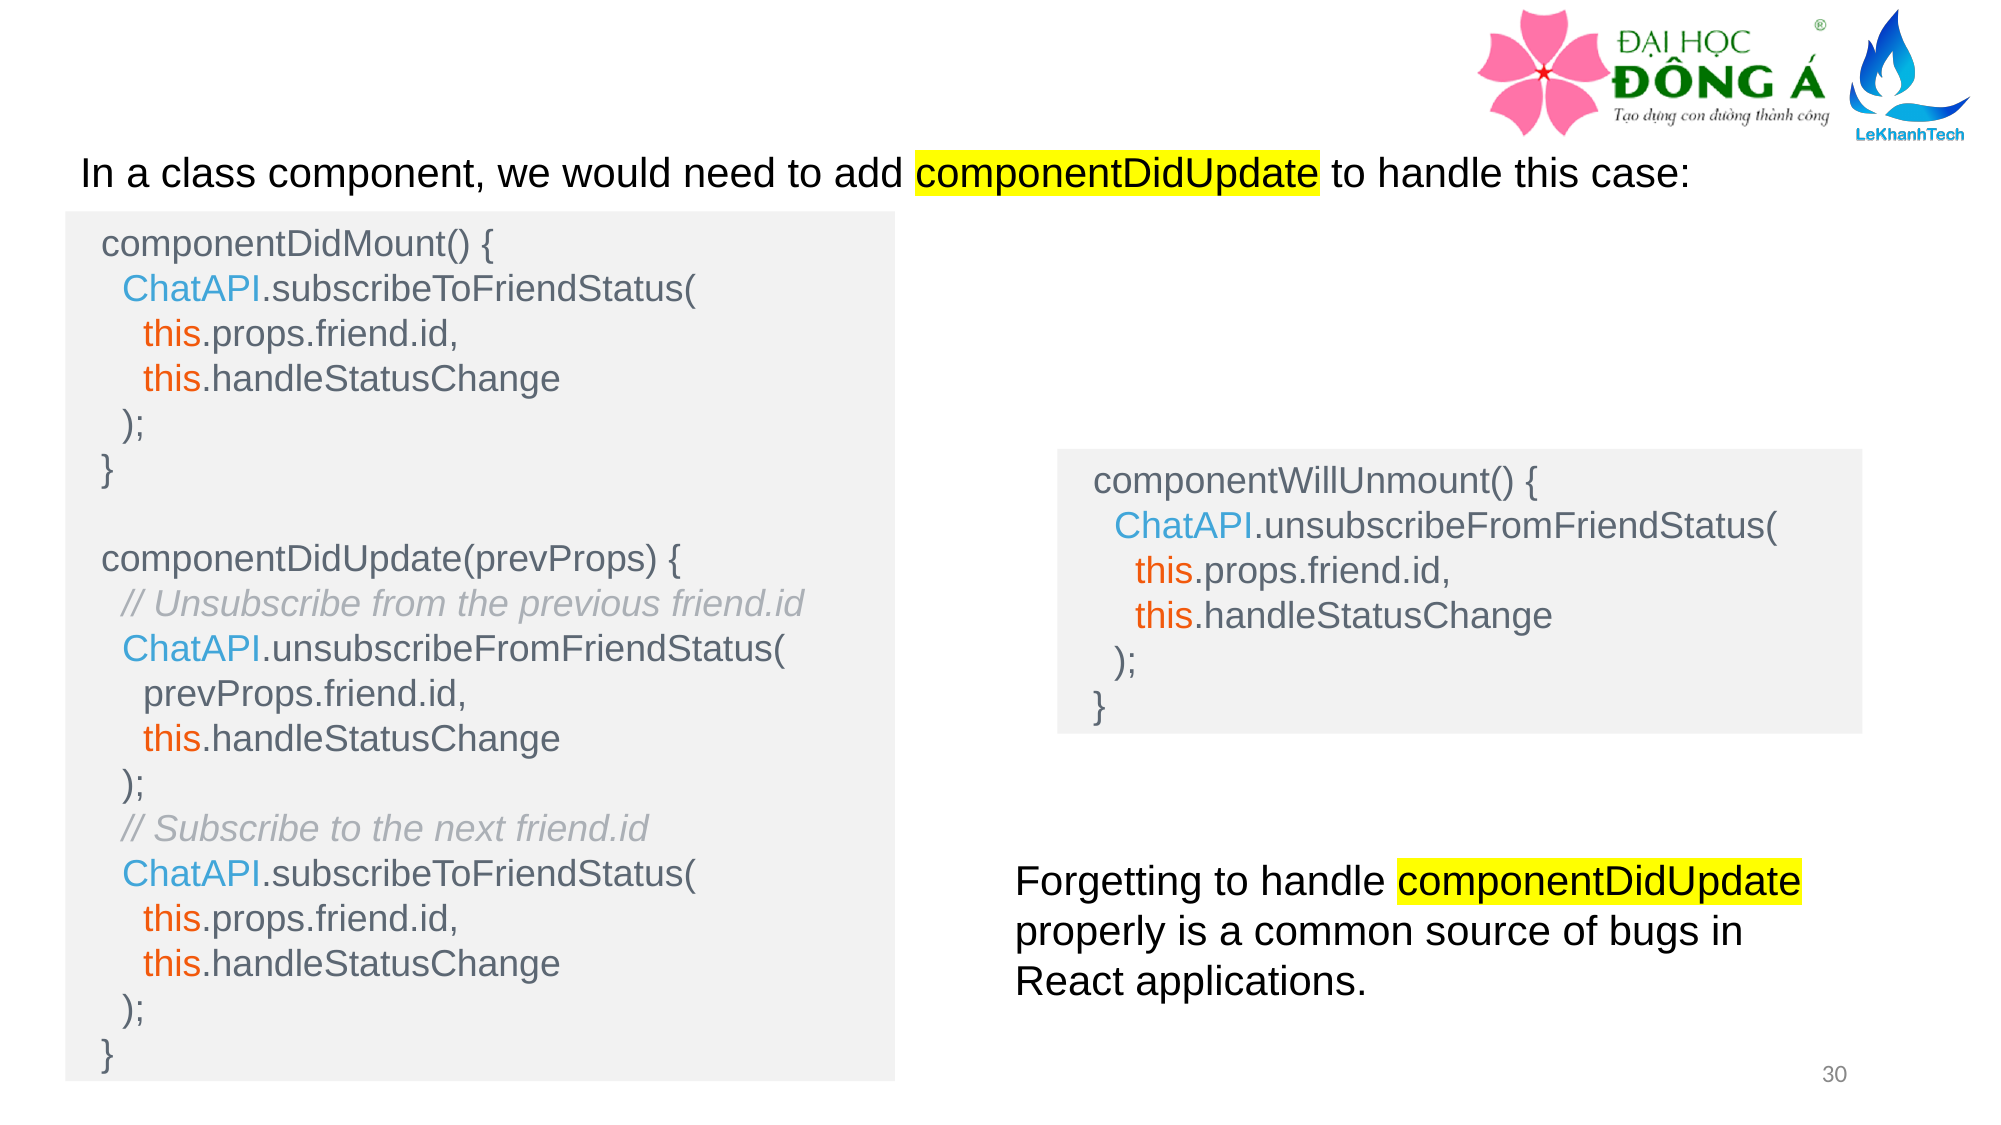

In a class component, we would need to add componentDidUpdate to handle this case:
  componentDidMount() {
    ChatAPI.subscribeToFriendStatus(
      this.props.friend.id,
      this.handleStatusChange
    );
  }
  componentDidUpdate(prevProps) {
    // Unsubscribe from the previous friend.id
    ChatAPI.unsubscribeFromFriendStatus(
      prevProps.friend.id,
      this.handleStatusChange
    );
    // Subscribe to the next friend.id
    ChatAPI.subscribeToFriendStatus(
      this.props.friend.id,
      this.handleStatusChange
    );
  }
  componentWillUnmount() {
    ChatAPI.unsubscribeFromFriendStatus(
      this.props.friend.id,
      this.handleStatusChange
    );
  }
Forgetting to handle componentDidUpdate properly is a common source of bugs in React applications.
30